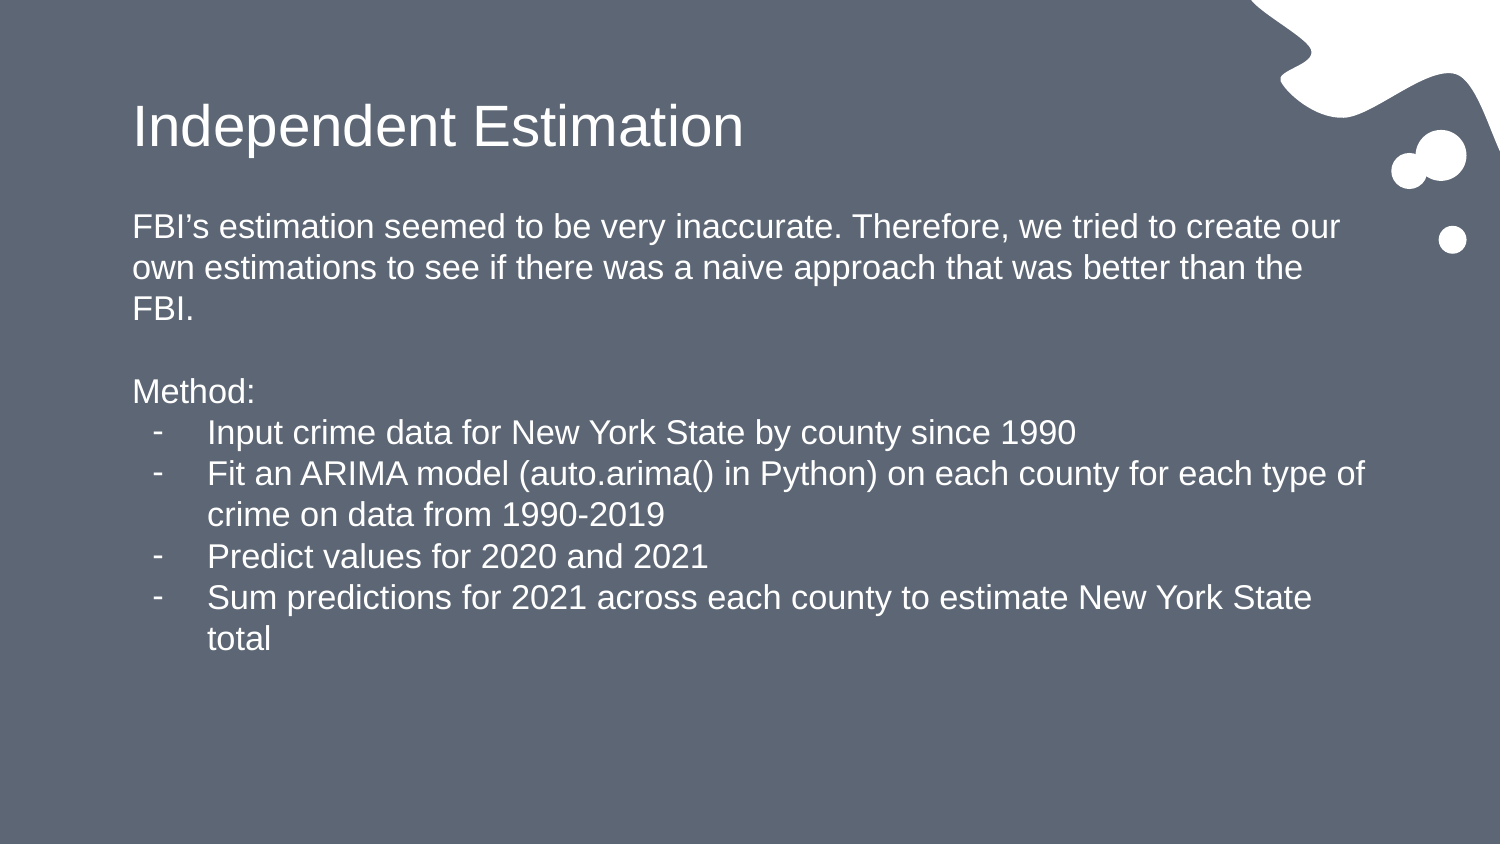

# Independent Estimation
FBI’s estimation seemed to be very inaccurate. Therefore, we tried to create our own estimations to see if there was a naive approach that was better than the FBI.

Method:
Input crime data for New York State by county since 1990
Fit an ARIMA model (auto.arima() in Python) on each county for each type of crime on data from 1990-2019
Predict values for 2020 and 2021
Sum predictions for 2021 across each county to estimate New York State total